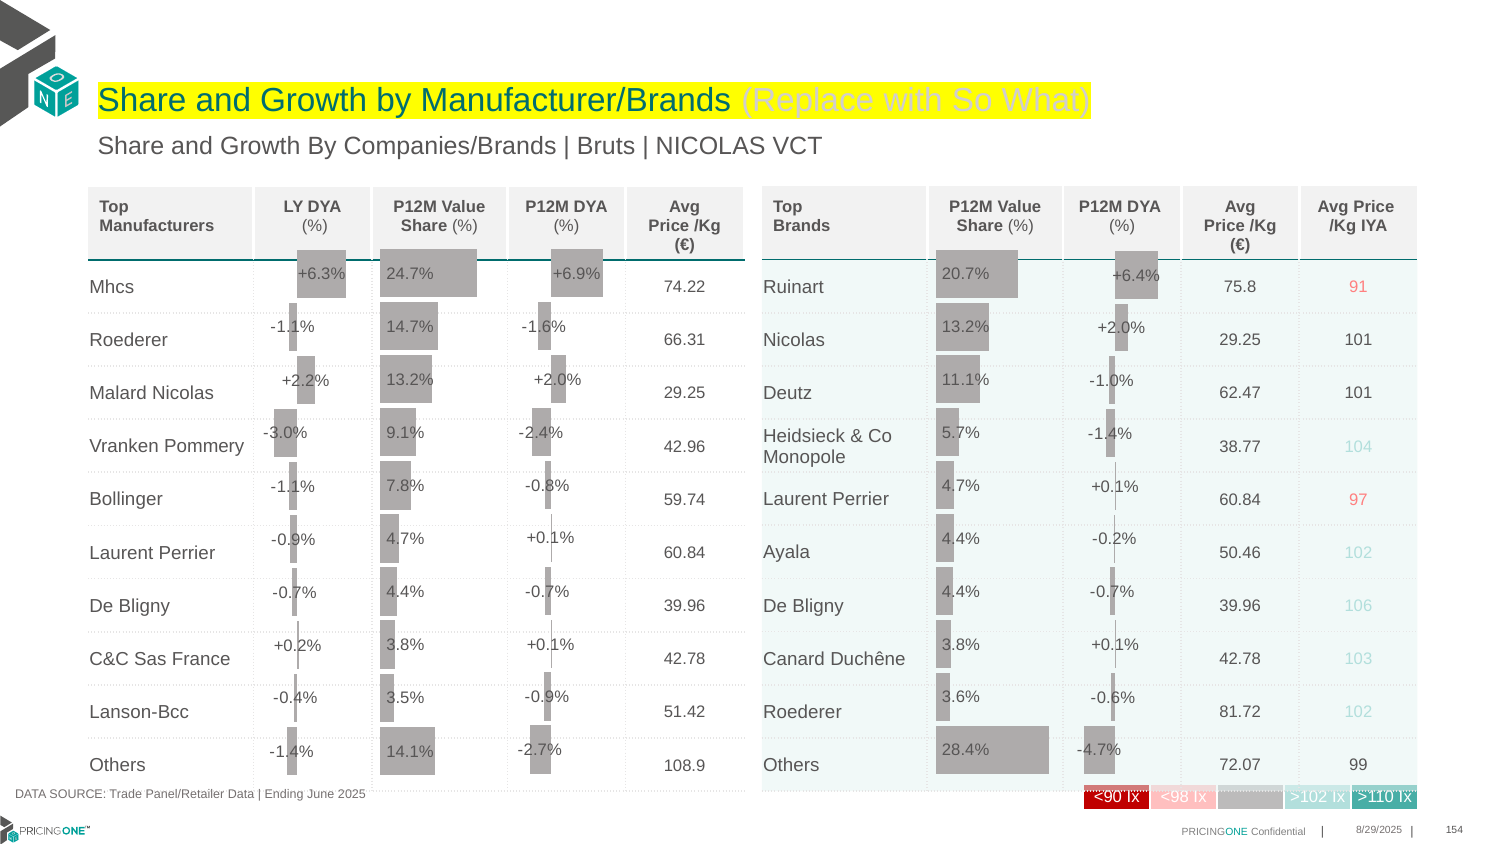

# Share and Growth by Manufacturer/Brands (Replace with So What)

Share and Growth By Companies/Brands | Bruts | NICOLAS VCT
| Top Brands | P12M Value Share (%) | P12M DYA (%) | Avg Price /Kg (€) | Avg Price /Kg IYA |
| --- | --- | --- | --- | --- |
| Ruinart |  |  | 75.8 | 91 |
| Nicolas |  |  | 29.25 | 101 |
| Deutz |  |  | 62.47 | 101 |
| Heidsieck & Co Monopole |  |  | 38.77 | 104 |
| Laurent Perrier |  |  | 60.84 | 97 |
| Ayala |  |  | 50.46 | 102 |
| De Bligny |  |  | 39.96 | 106 |
| Canard Duchêne |  |  | 42.78 | 103 |
| Roederer |  |  | 81.72 | 102 |
| Others |  |  | 72.07 | 99 |
| Top Manufacturers | LY DYA (%) | P12M Value Share (%) | P12M DYA (%) | Avg Price /Kg (€) |
| --- | --- | --- | --- | --- |
| Mhcs |  |  |  | 74.22 |
| Roederer |  |  |  | 66.31 |
| Malard Nicolas |  |  |  | 29.25 |
| Vranken Pommery |  |  |  | 42.96 |
| Bollinger |  |  |  | 59.74 |
| Laurent Perrier |  |  |  | 60.84 |
| De Bligny |  |  |  | 39.96 |
| C&C Sas France |  |  |  | 42.78 |
| Lanson-Bcc |  |  |  | 51.42 |
| Others |  |  |  | 108.9 |

### Chart

| Category | Share DYA P12M |
|---|---|
|  | 0.06852832575140366 |

### Chart

| Category | Value Share P12M |
|---|---|
|  | 0.24730002824292613 |

### Chart

| Category | Share DYA LY |
|---|---|
|  | 0.06273224641399491 |

### Chart

| Category | Value Share |
|---|---|
|  | 0.20681157001213463 |

### Chart

| Category | Share DYA |
|---|---|
|  | 0.06432648127950846 |
DATA SOURCE: Trade Panel/Retailer Data | Ending June 2025
| <90 Ix | <98 Ix |  | >102 Ix | >110 Ix |
| --- | --- | --- | --- | --- |

8/29/2025
154